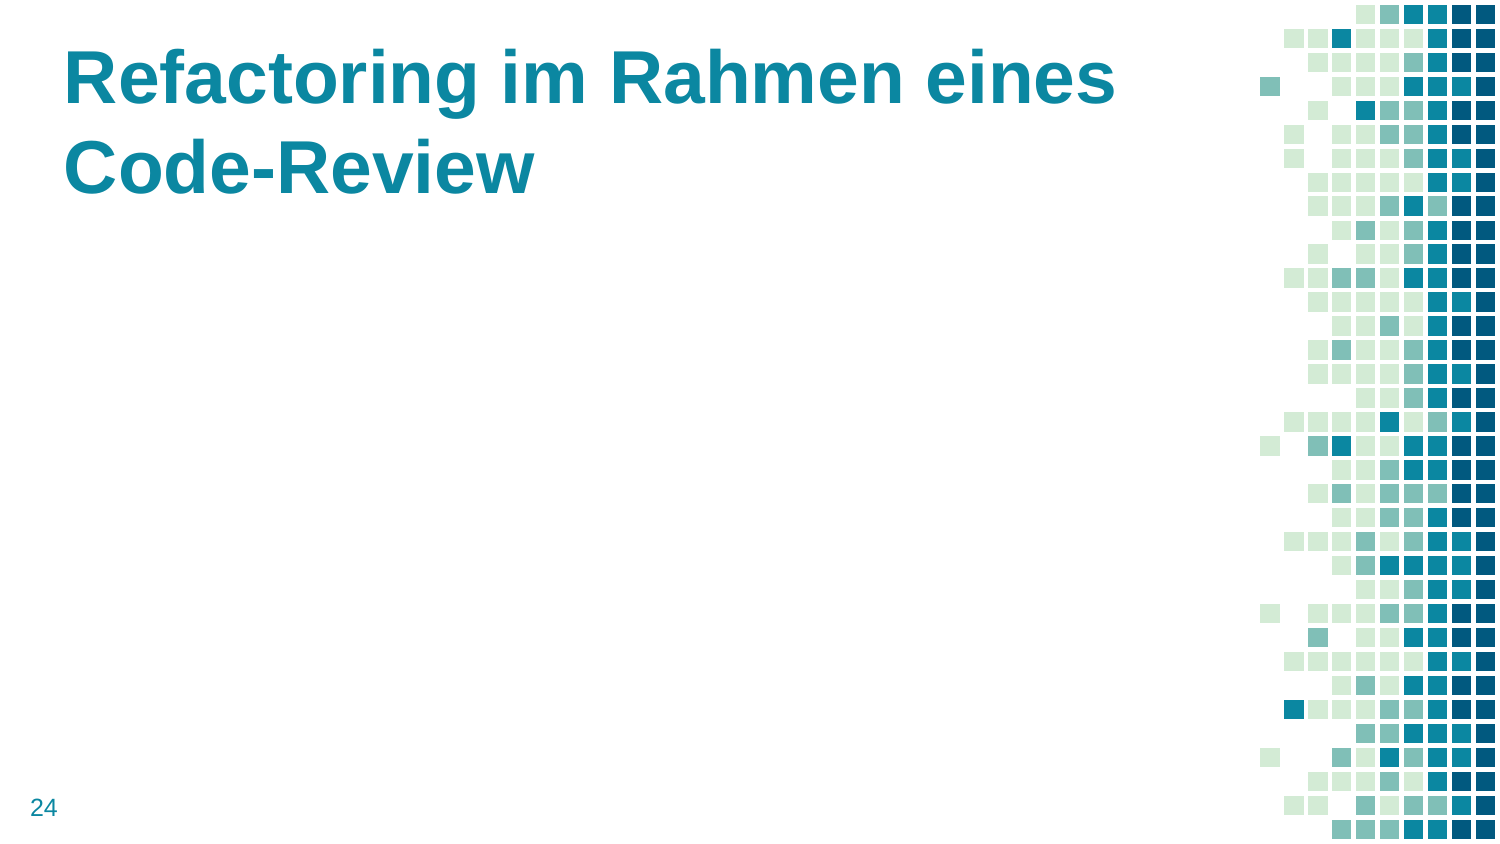

# Refactoring im Rahmen eines Code-Review

24